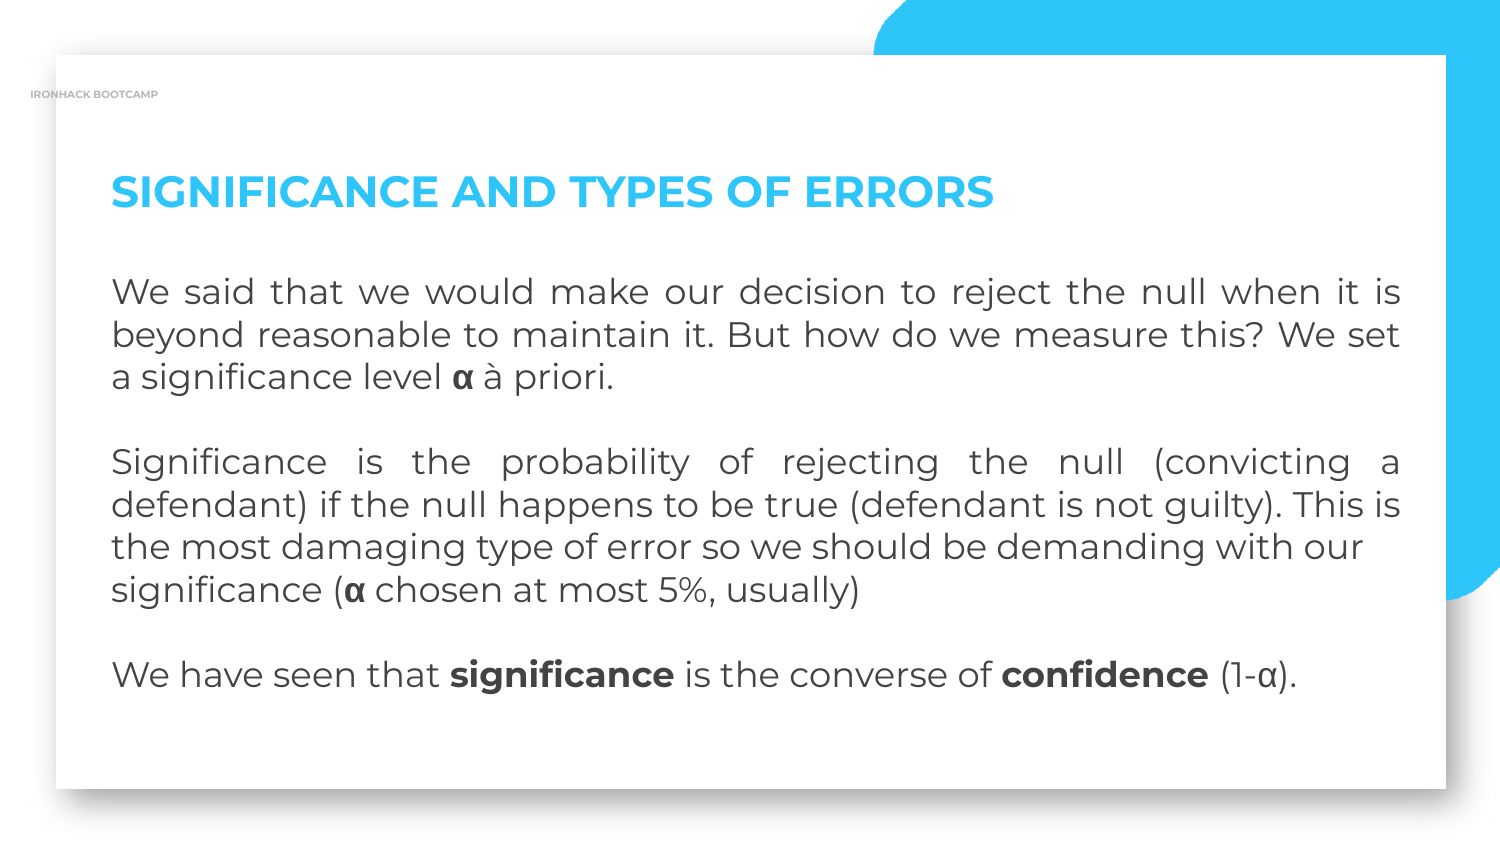

IRONHACK BOOTCAMP
SIGNIFICANCE AND TYPES OF ERRORS

We said that we would make our decision to reject the null when it is beyond reasonable to maintain it. But how do we measure this? We set a significance level α à priori.

Significance is the probability of rejecting the null (convicting a defendant) if the null happens to be true (defendant is not guilty). This is the most damaging type of error so we should be demanding with our
significance (α chosen at most 5%, usually)

We have seen that significance is the converse of confidence (1-α).